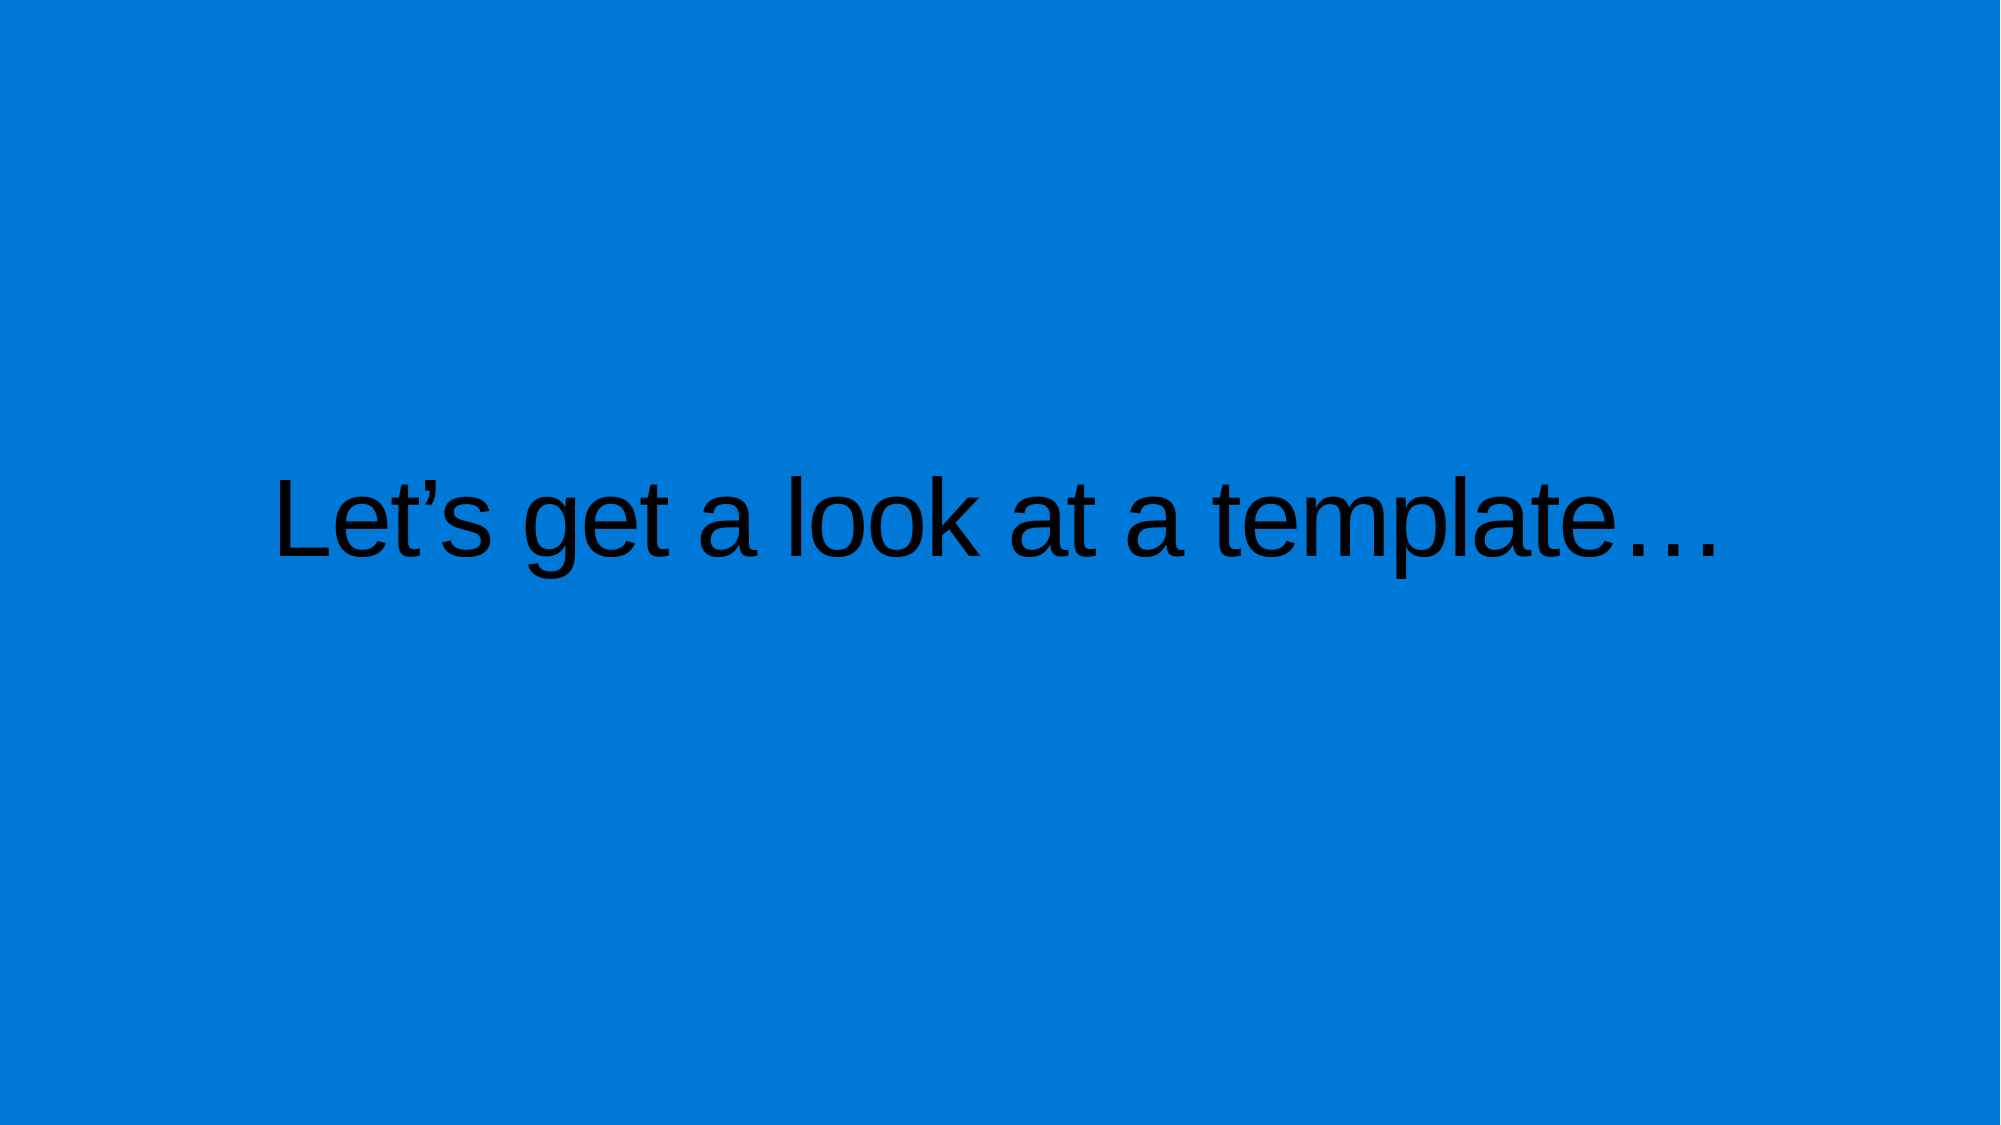

# Let’s get a look at a template…